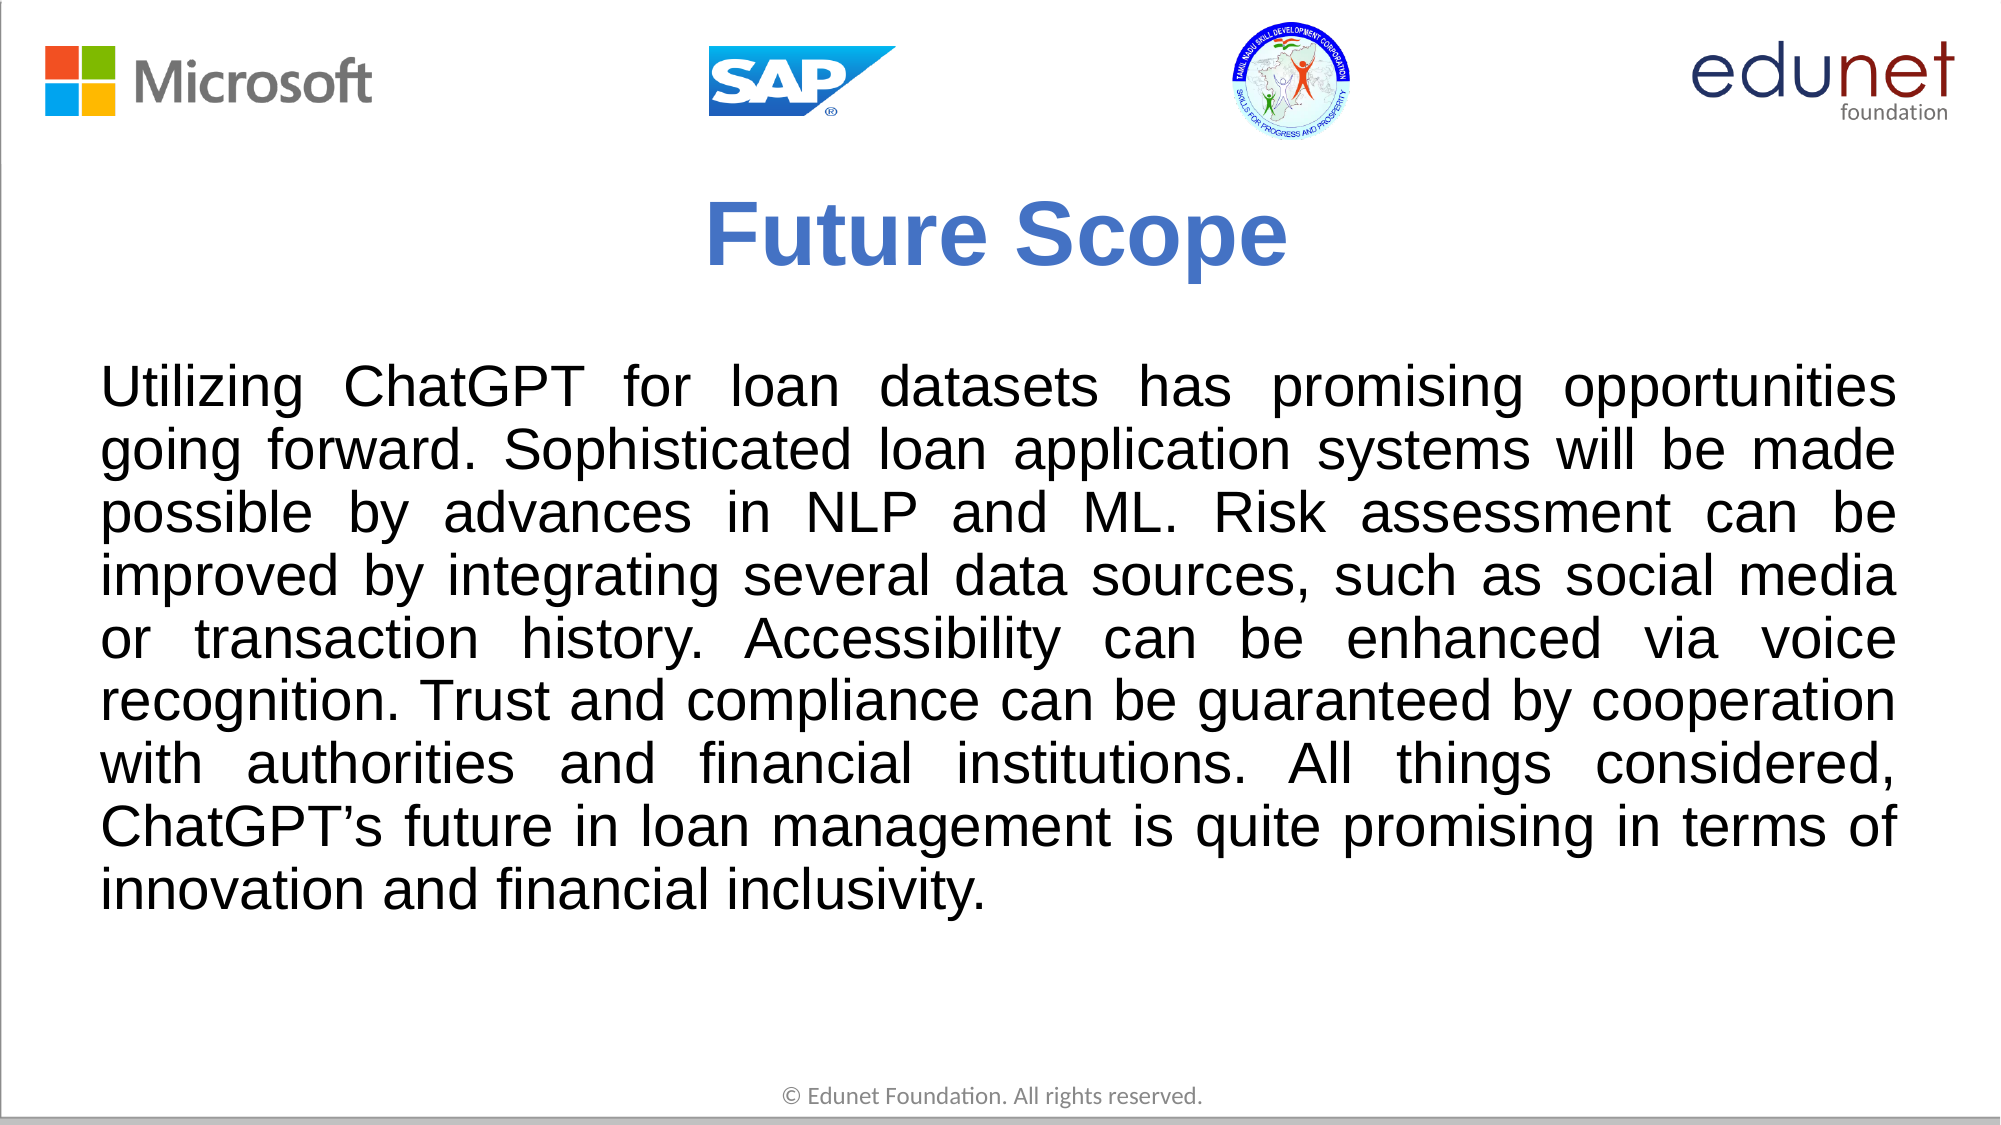

# Future Scope
Utilizing ChatGPT for loan datasets has promising opportunities going forward. Sophisticated loan application systems will be made possible by advances in NLP and ML. Risk assessment can be improved by integrating several data sources, such as social media or transaction history. Accessibility can be enhanced via voice recognition. Trust and compliance can be guaranteed by cooperation with authorities and financial institutions. All things considered, ChatGPT’s future in loan management is quite promising in terms of innovation and financial inclusivity.
© Edunet Foundation. All rights reserved.